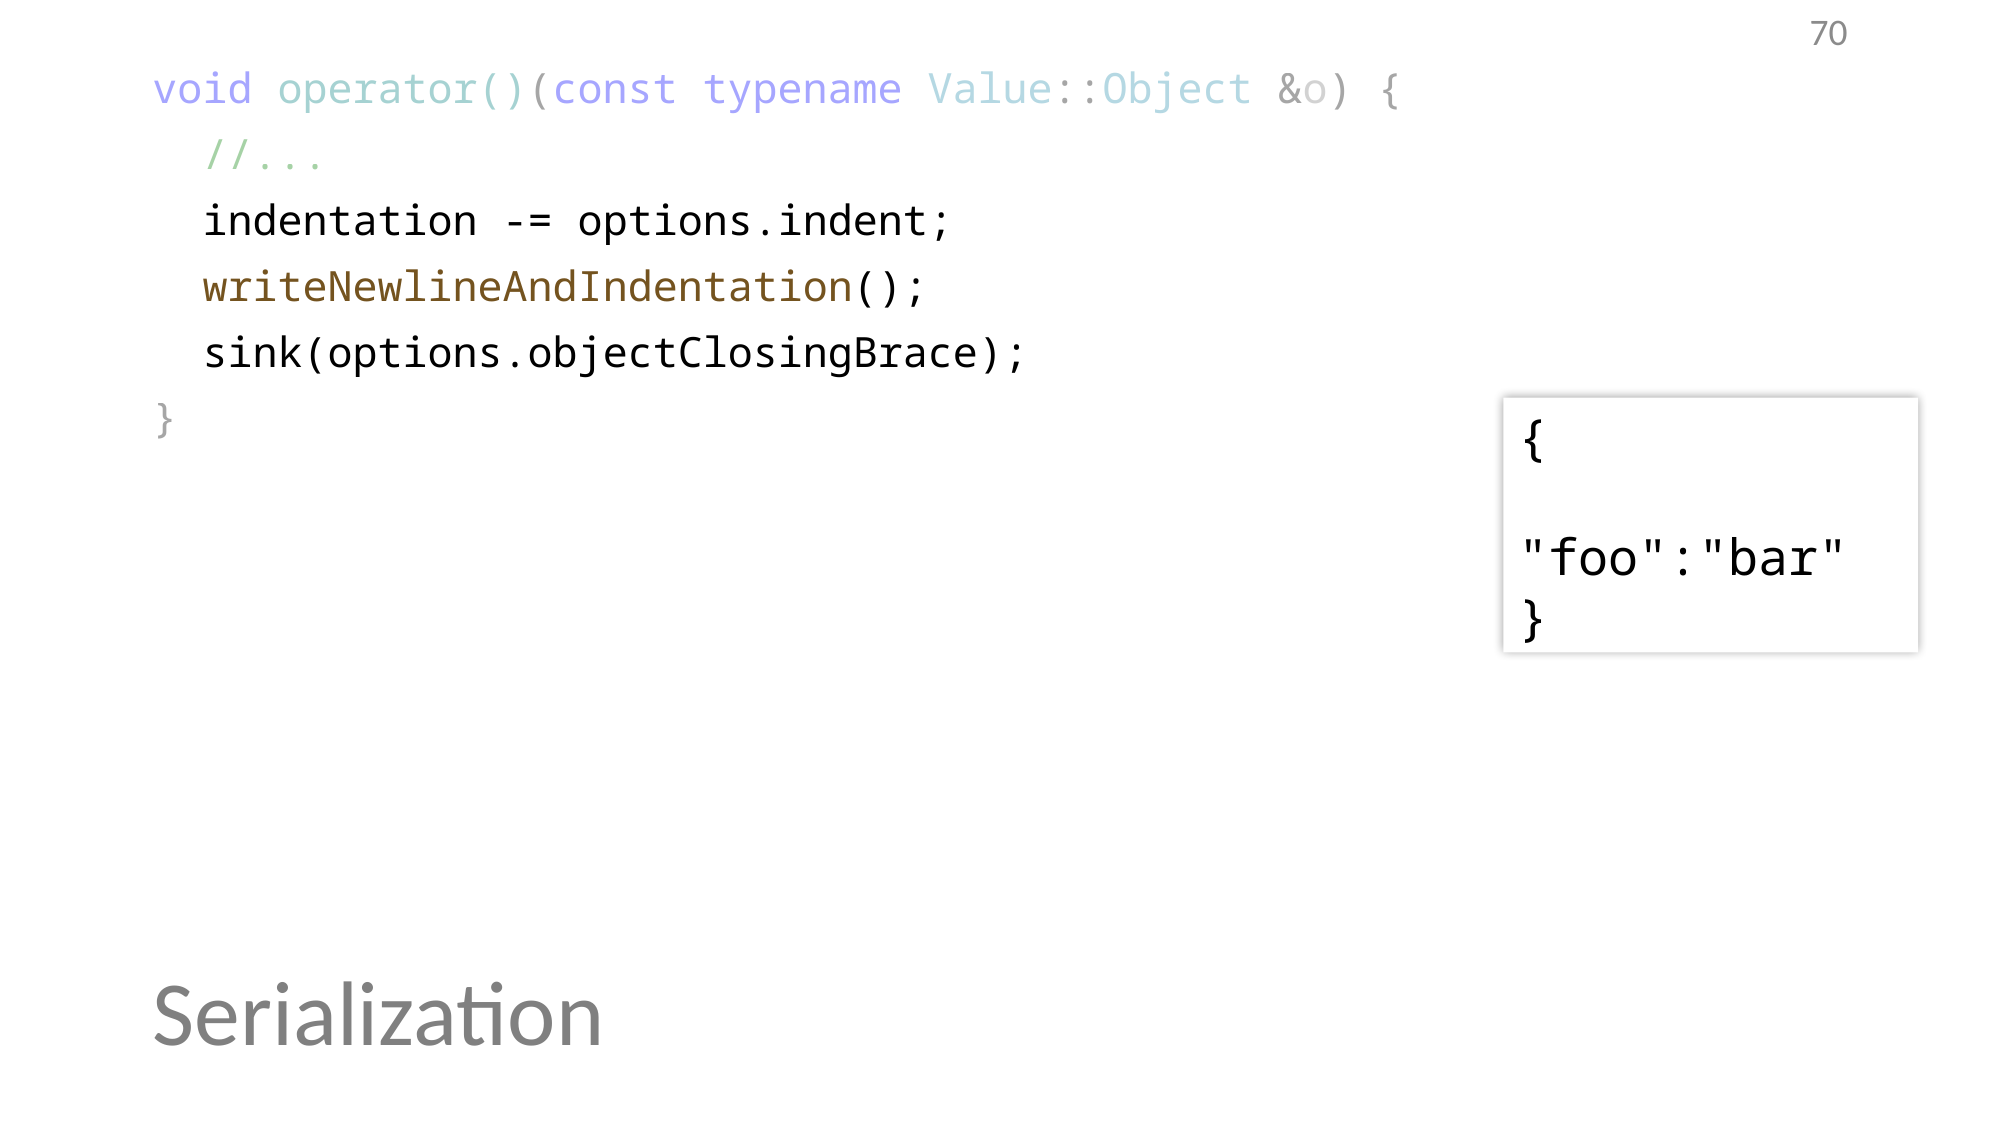

70
void operator()(const typename Value::Object &o) {
  //...
  indentation -= options.indent;
  writeNewlineAndIndentation();
  sink(options.objectClosingBrace);
}
{
  "foo":"bar"
}
# Serialization